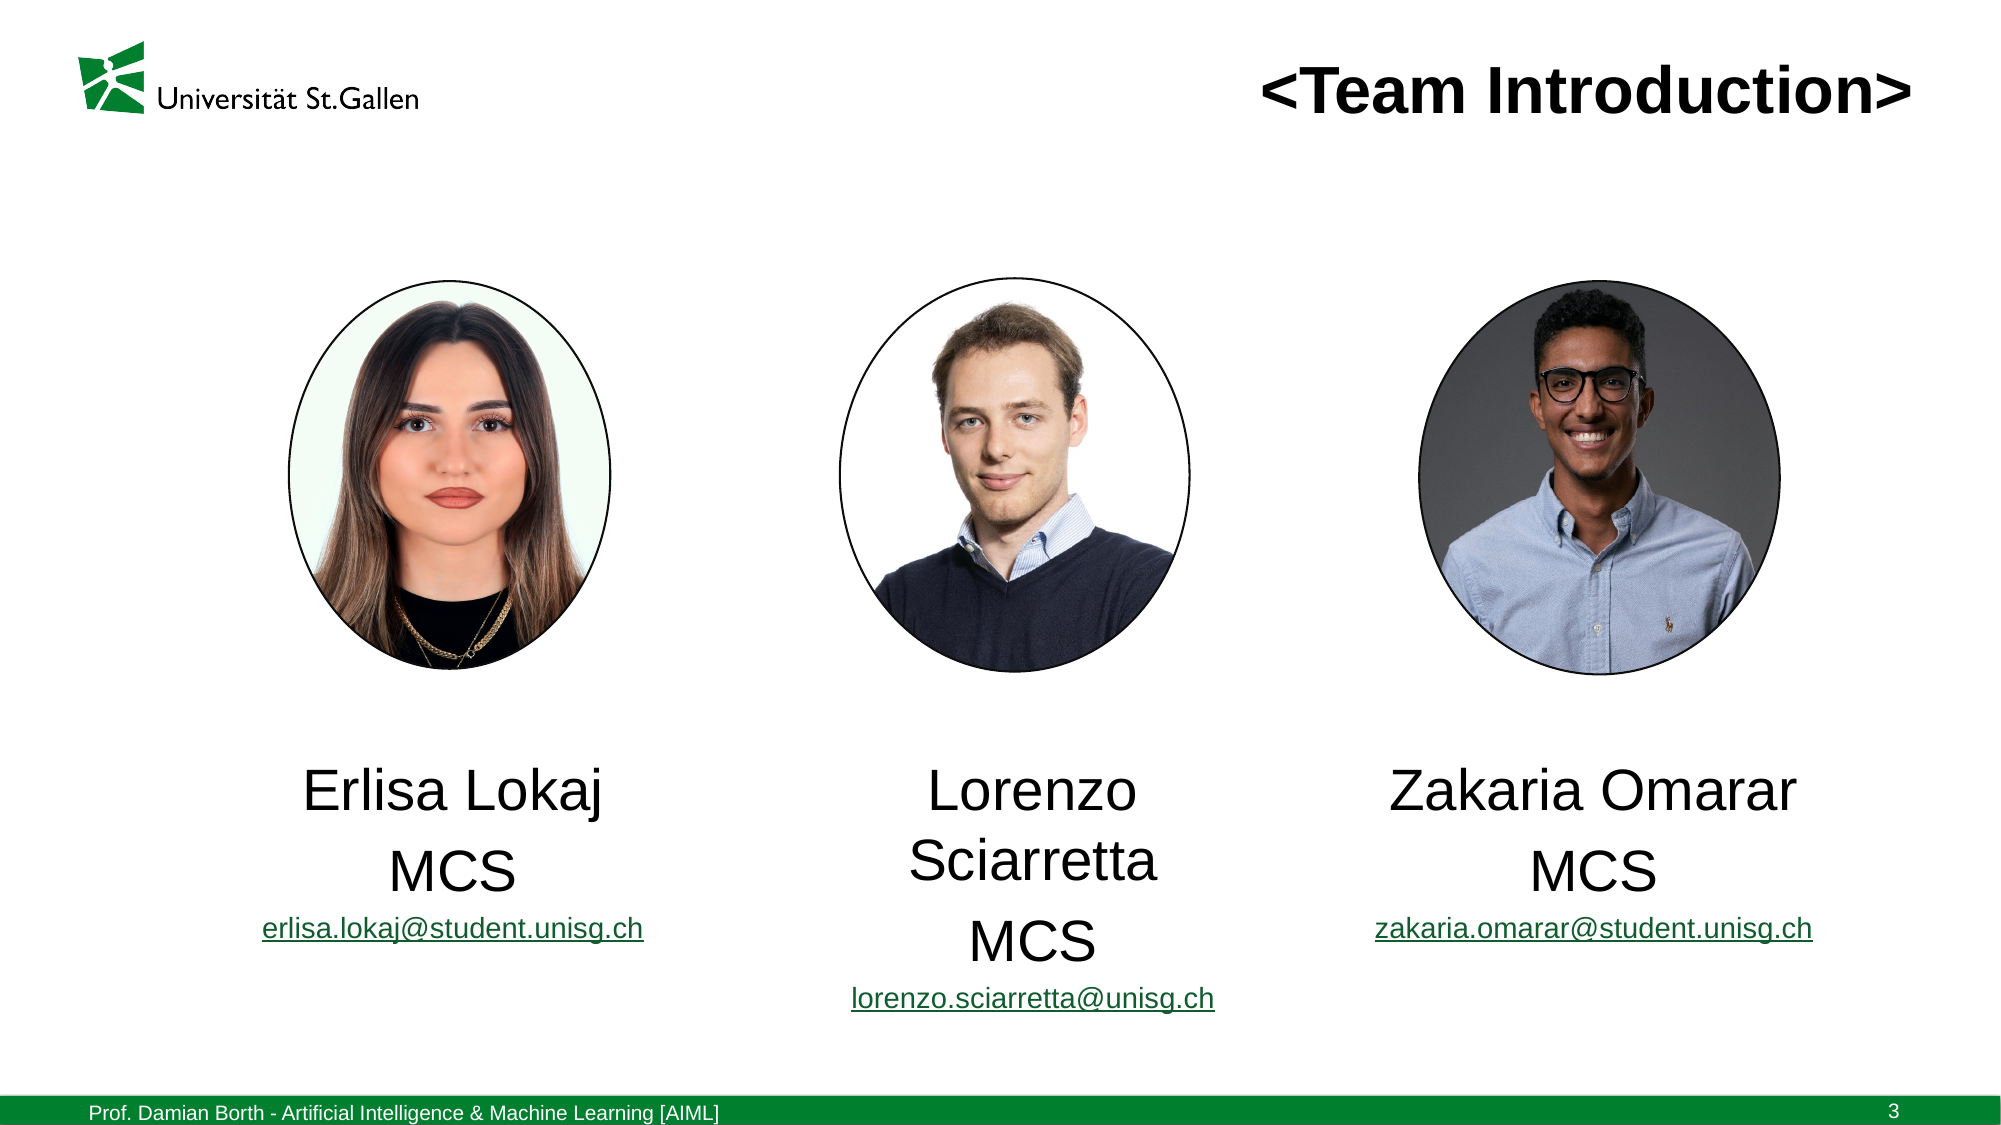

# <Team Introduction>

Erlisa Lokaj
MCS
erlisa.lokaj@student.unisg.ch
Lorenzo Sciarretta
MCS
lorenzo.sciarretta@unisg.ch
Zakaria Omarar
MCS
zakaria.omarar@student.unisg.ch
3
Prof. Damian Borth - Artificial Intelligence & Machine Learning [AIML]